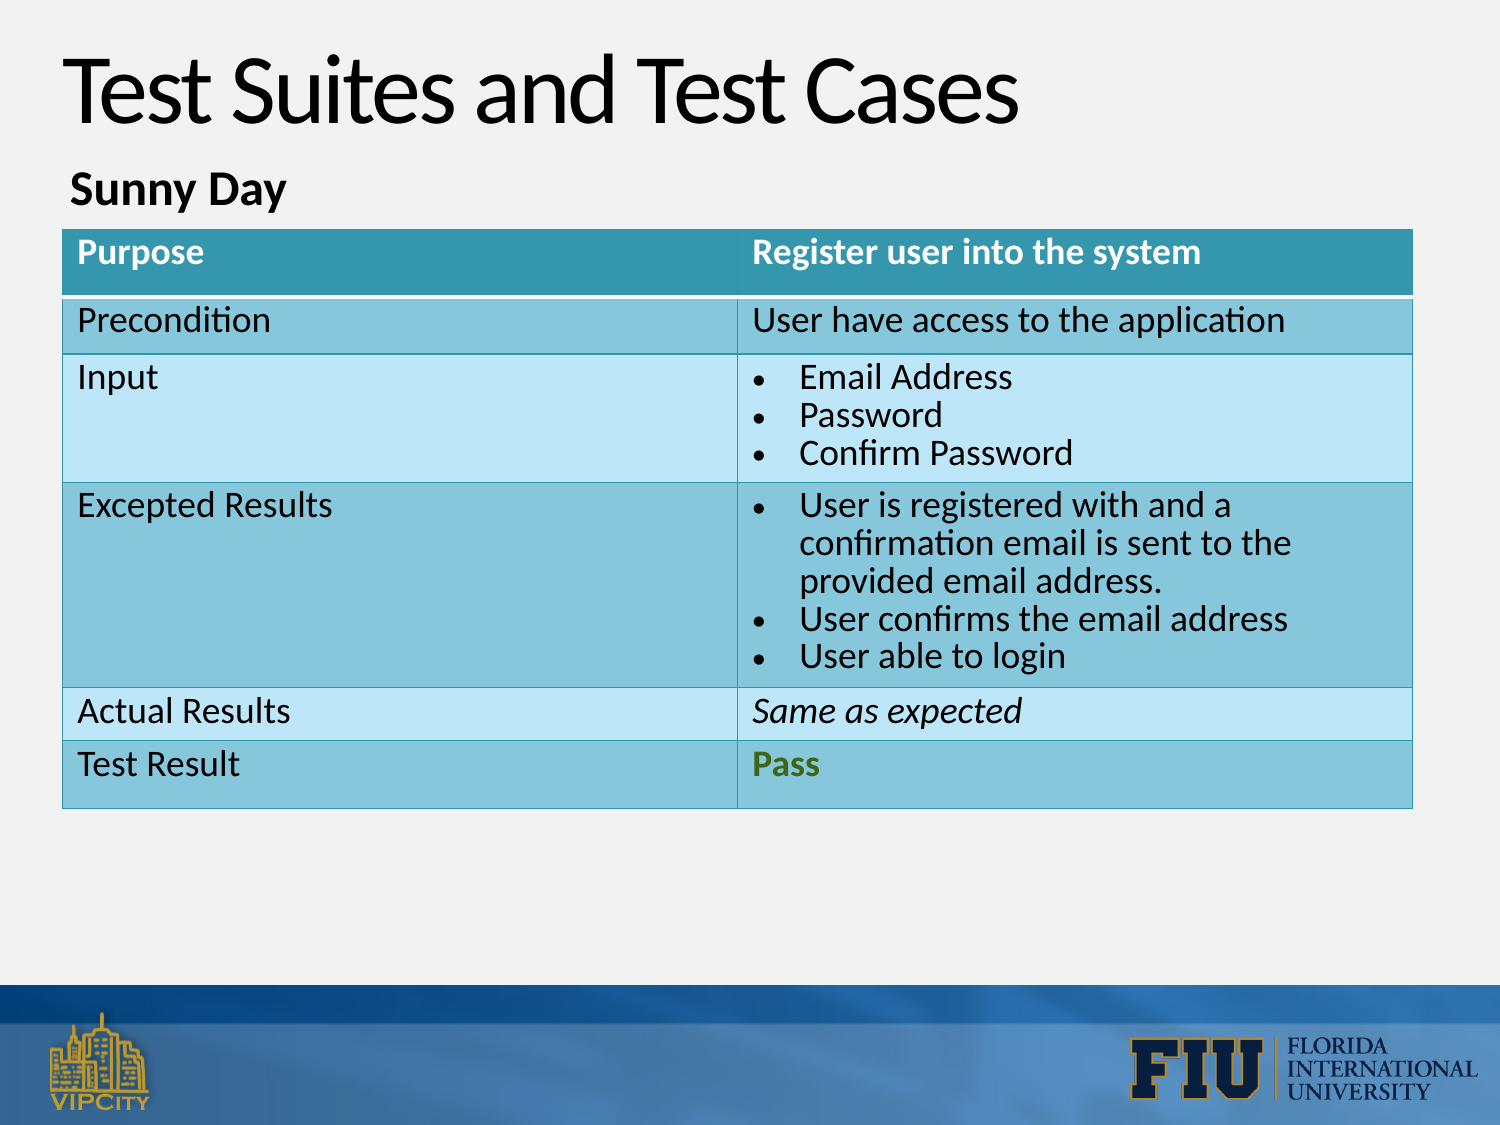

# Test Suites and Test Cases
    Sunny Day

| Purpose | Register user into the system |
| --- | --- |
| Precondition | User have access to the application |
| Input | Email Address Password Confirm Password |
| Excepted Results | User is registered with and a confirmation email is sent to the provided email address. User confirms the email address User able to login |
| Actual Results | Same as expected |
| Test Result | Pass |